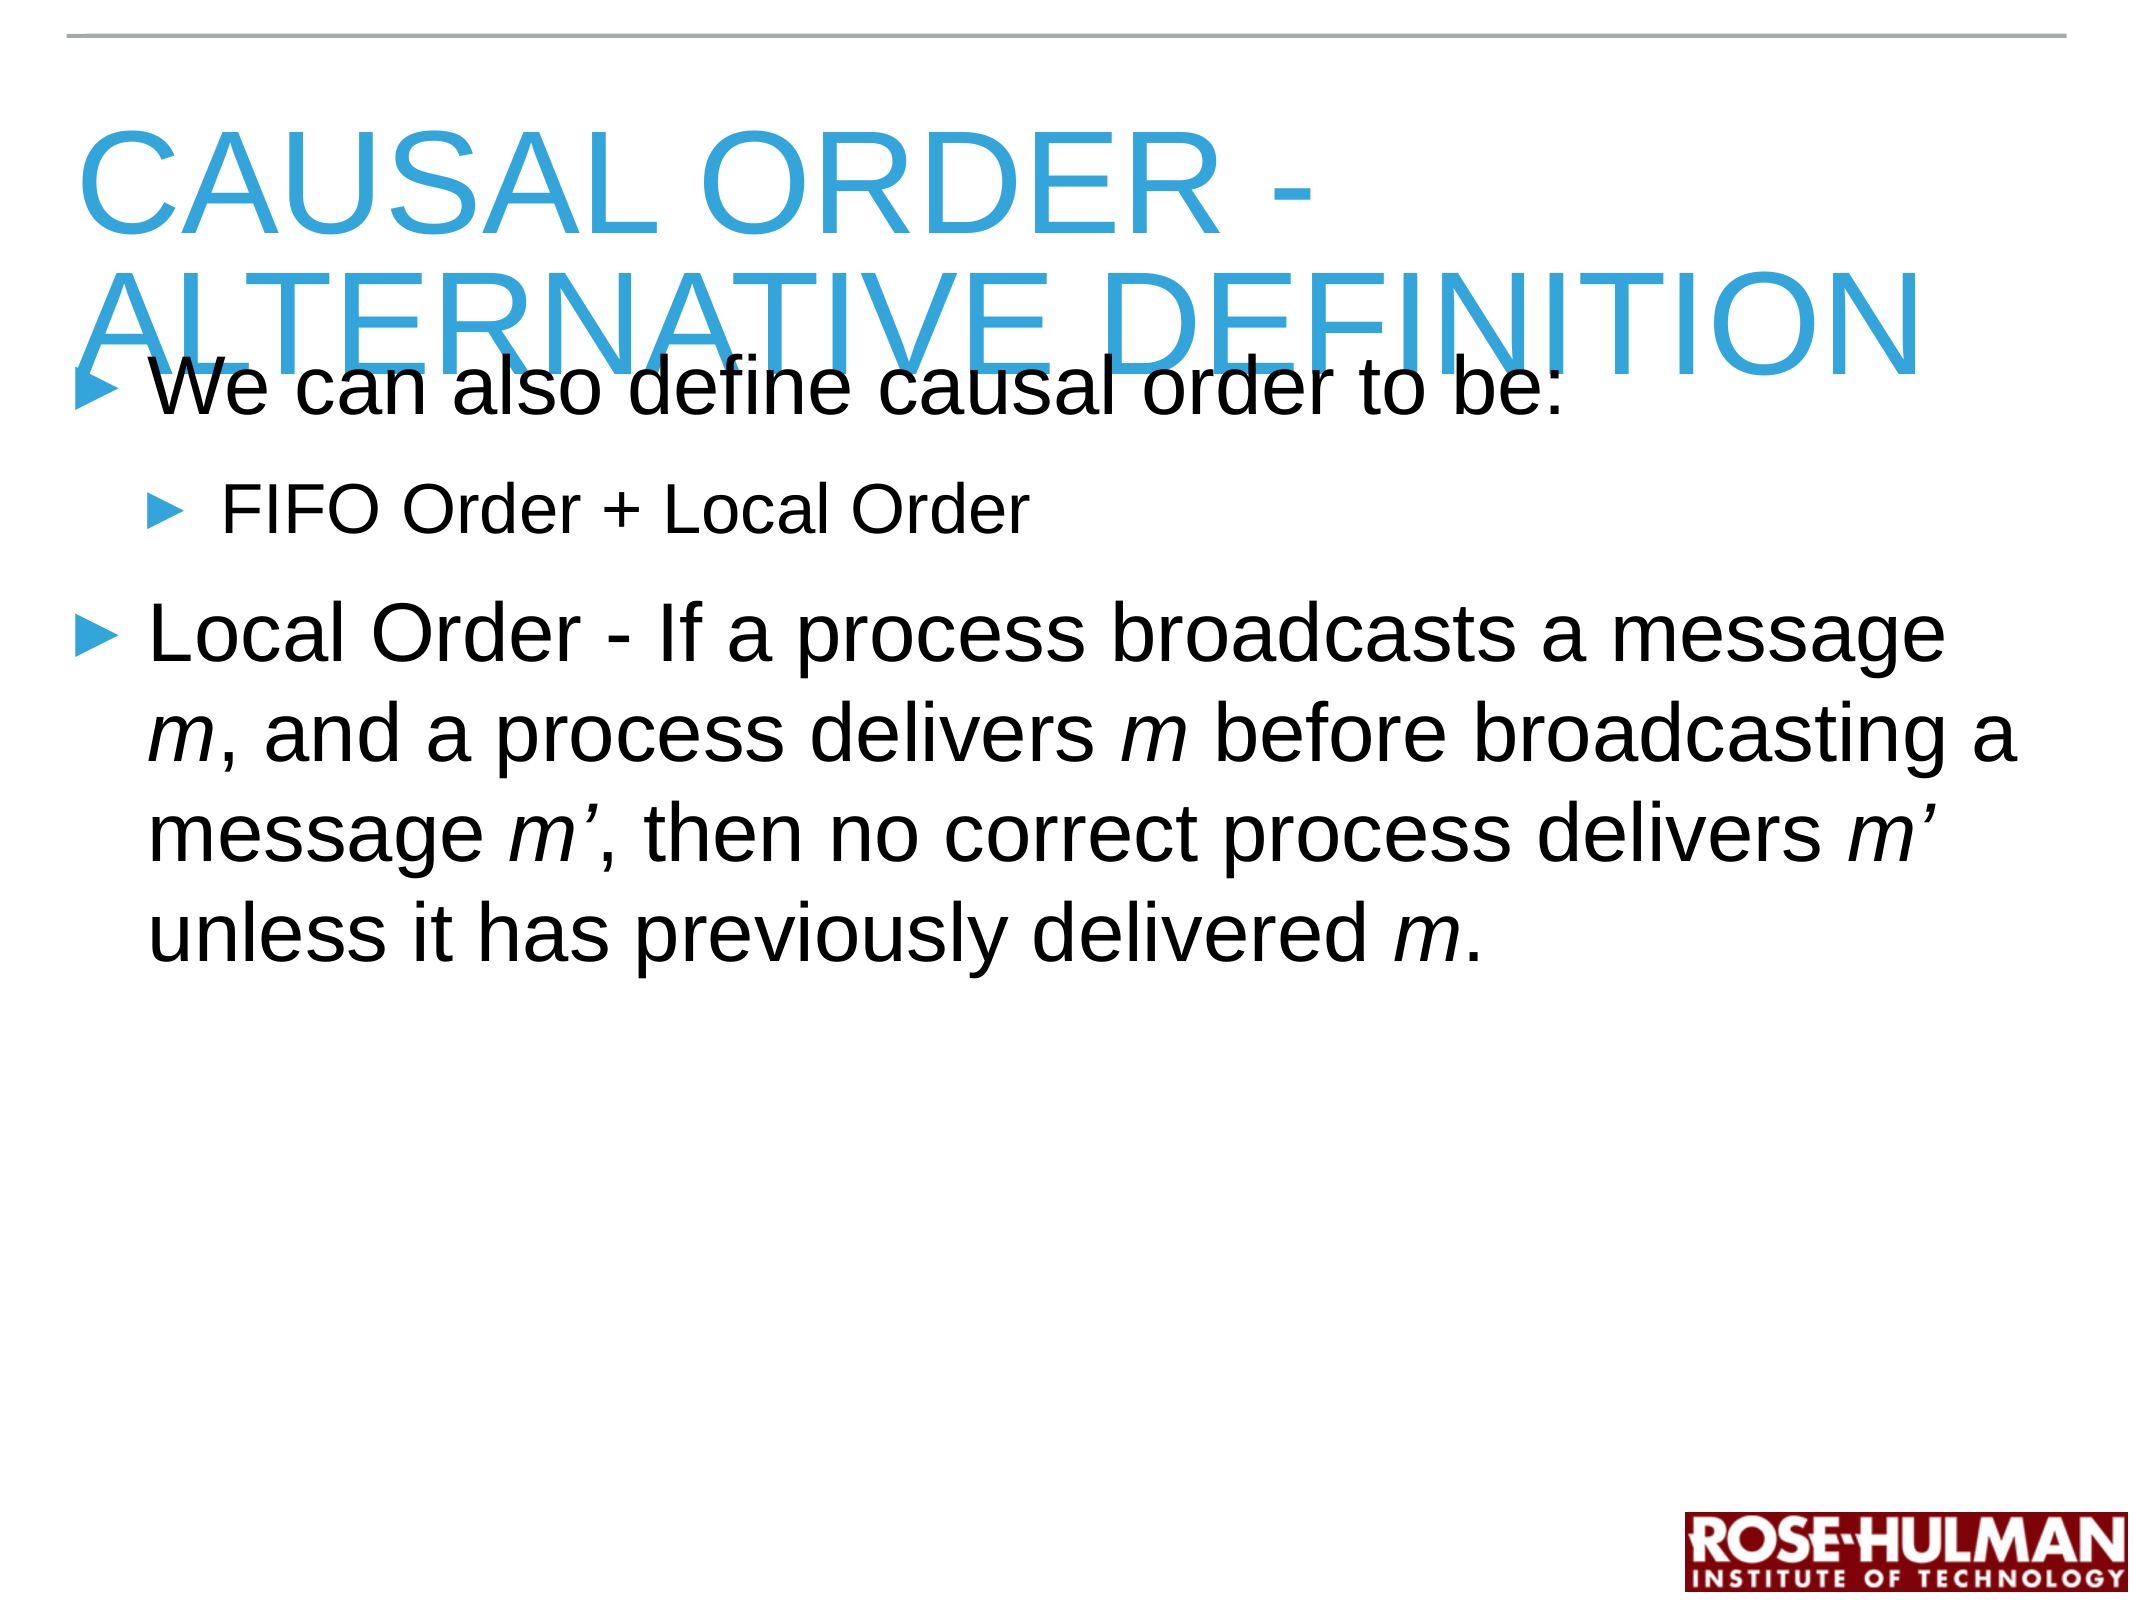

# Causal Order - Alternative definition
We can also define causal order to be:
FIFO Order + Local Order
Local Order - If a process broadcasts a message m, and a process delivers m before broadcasting a message m’, then no correct process delivers m’ unless it has previously delivered m.
55